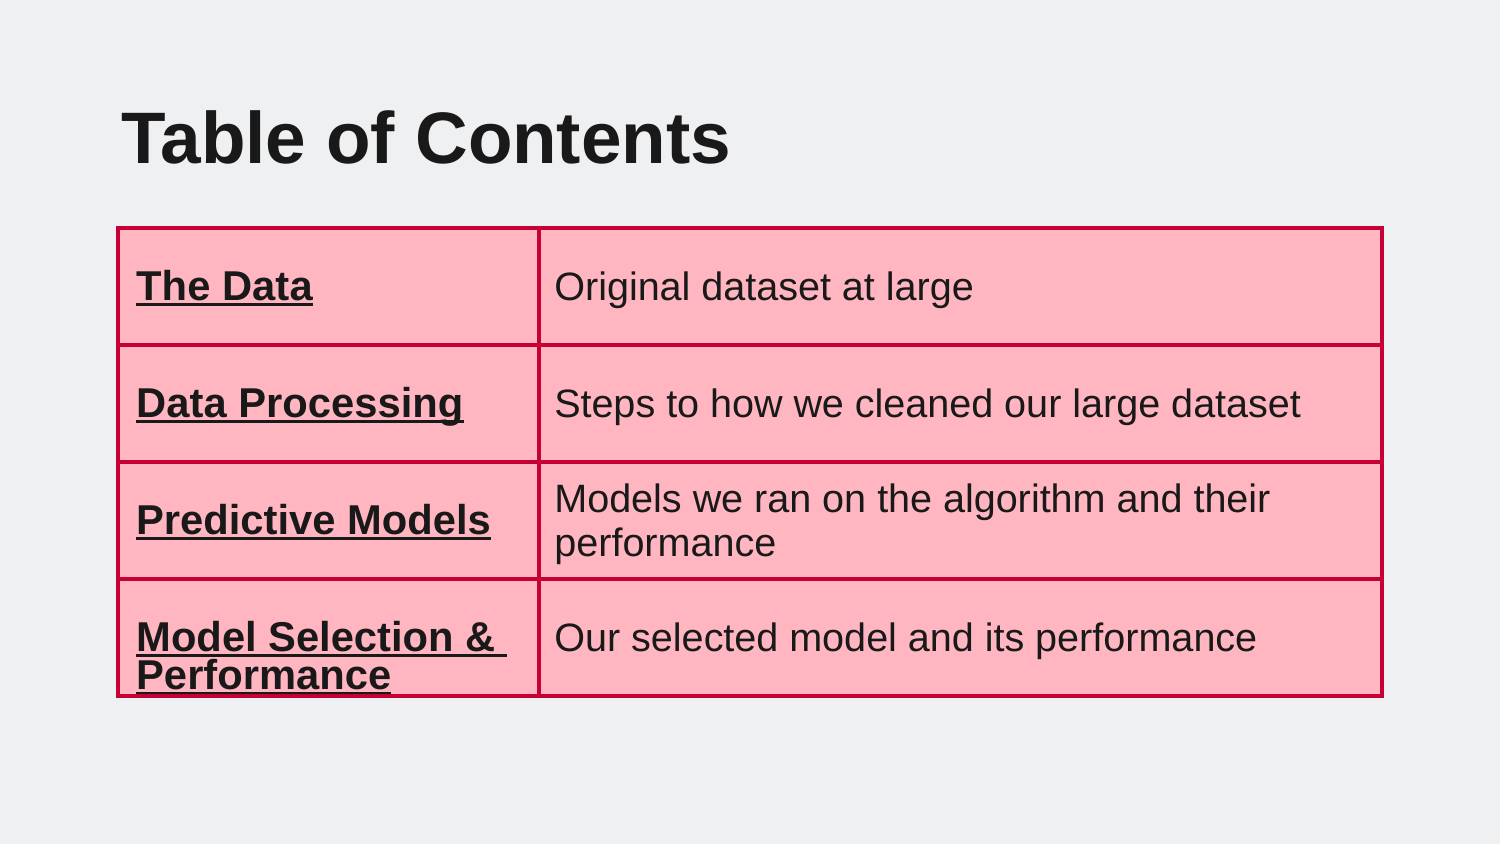

# Table of Contents
| The Data | Original dataset at large |
| --- | --- |
| Data Processing | Steps to how we cleaned our large dataset |
| Predictive Models | Models we ran on the algorithm and their performance |
| Model Selection & Performance | Our selected model and its performance |